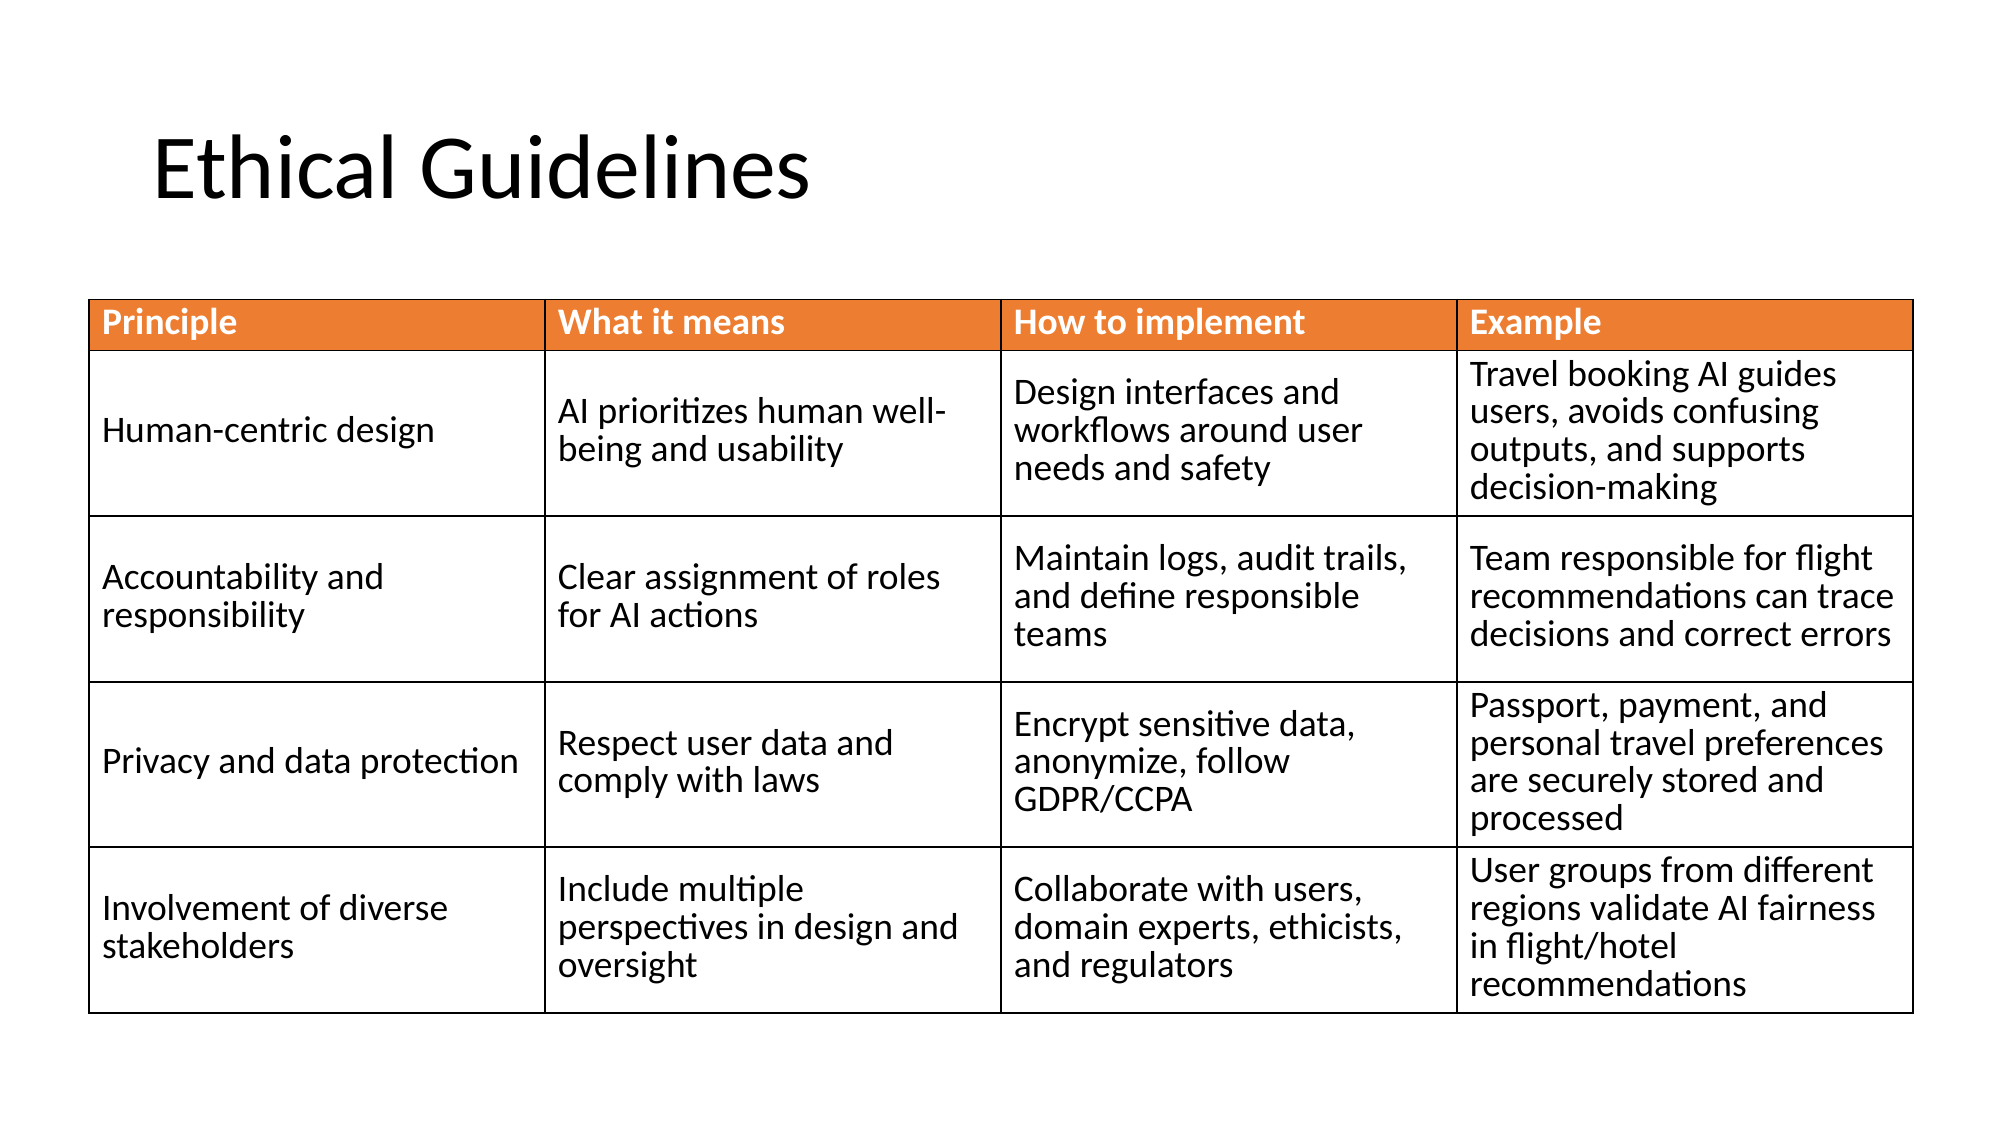

# Ethical Guidelines
| Principle | What it means | How to implement | Example |
| --- | --- | --- | --- |
| Human-centric design | AI prioritizes human well-being and usability | Design interfaces and workflows around user needs and safety | Travel booking AI guides users, avoids confusing outputs, and supports decision-making |
| Accountability and responsibility | Clear assignment of roles for AI actions | Maintain logs, audit trails, and define responsible teams | Team responsible for flight recommendations can trace decisions and correct errors |
| Privacy and data protection | Respect user data and comply with laws | Encrypt sensitive data, anonymize, follow GDPR/CCPA | Passport, payment, and personal travel preferences are securely stored and processed |
| Involvement of diverse stakeholders | Include multiple perspectives in design and oversight | Collaborate with users, domain experts, ethicists, and regulators | User groups from different regions validate AI fairness in flight/hotel recommendations |